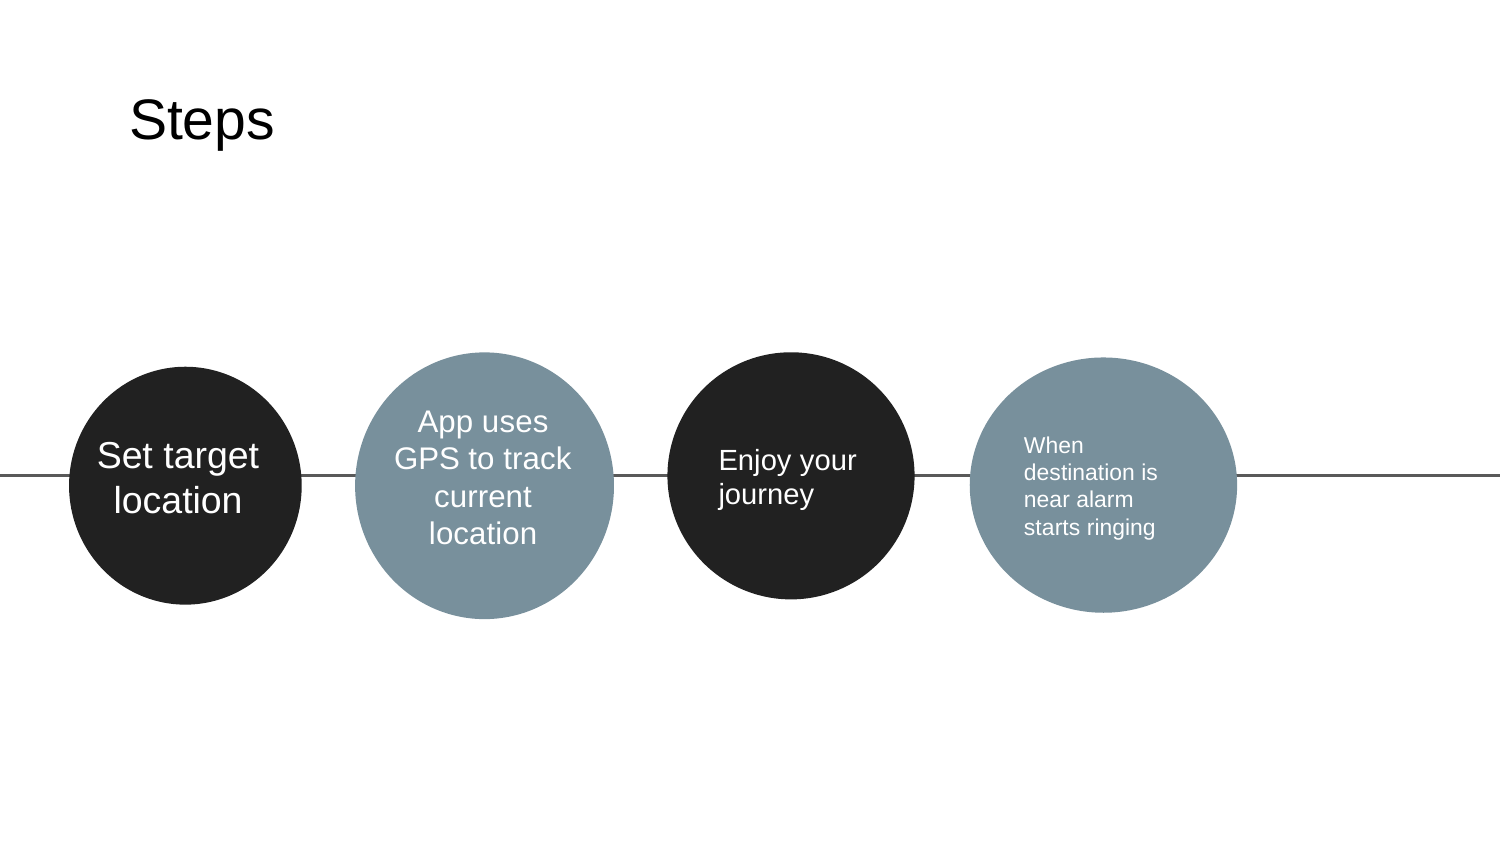

# Steps
Enjoy your journey

When destination is near alarm starts ringing

Set target location
App uses GPS to track current location
Physical Computing
HTML, CSS,JS